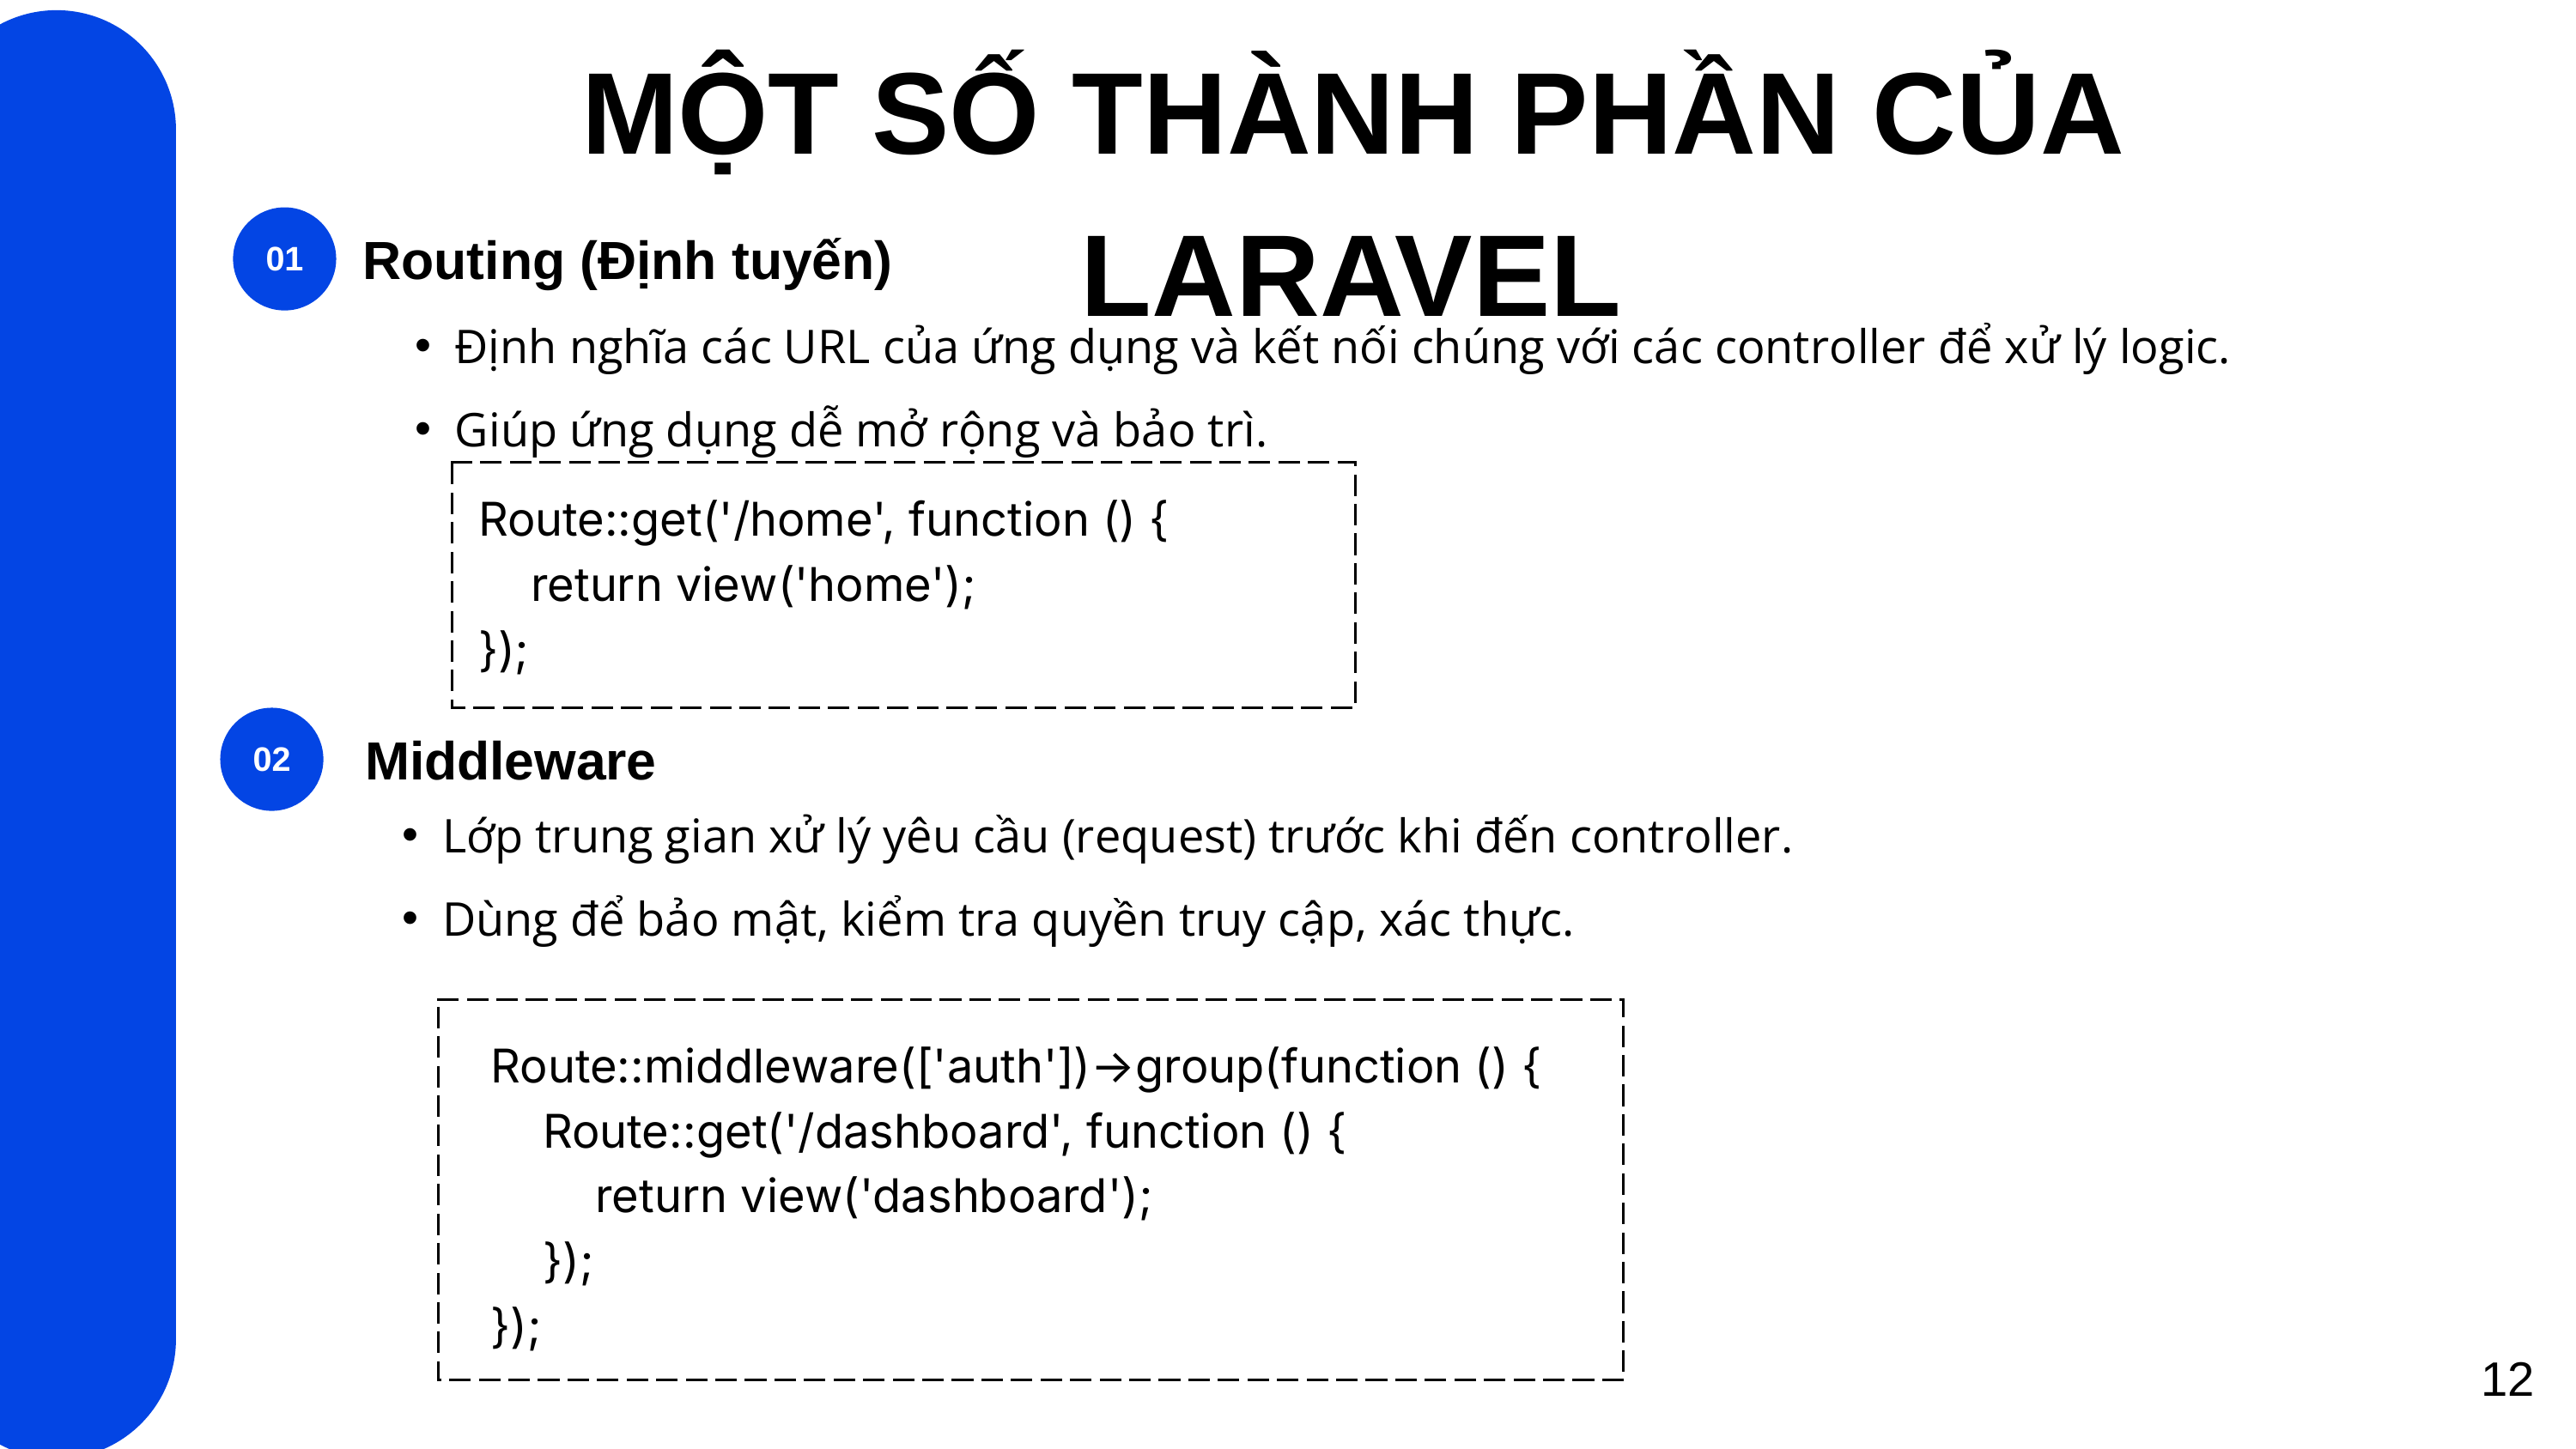

MỘT SỐ THÀNH PHẦN CỦA LARAVEL
OVERVIEW

01
Routing (Định tuyến)

Định nghĩa các URL của ứng dụng và kết nối chúng với các controller để xử lý logic.
Giúp ứng dụng dễ mở rộng và bảo trì.

Route::get('/home', function () {
    return view('home');
});

02
 Middleware
Lớp trung gian xử lý yêu cầu (request) trước khi đến controller.
Dùng để bảo mật, kiểm tra quyền truy cập, xác thực.

Route::middleware(['auth'])->group(function () {
    Route::get('/dashboard', function () {
        return view('dashboard');
    });
});

12